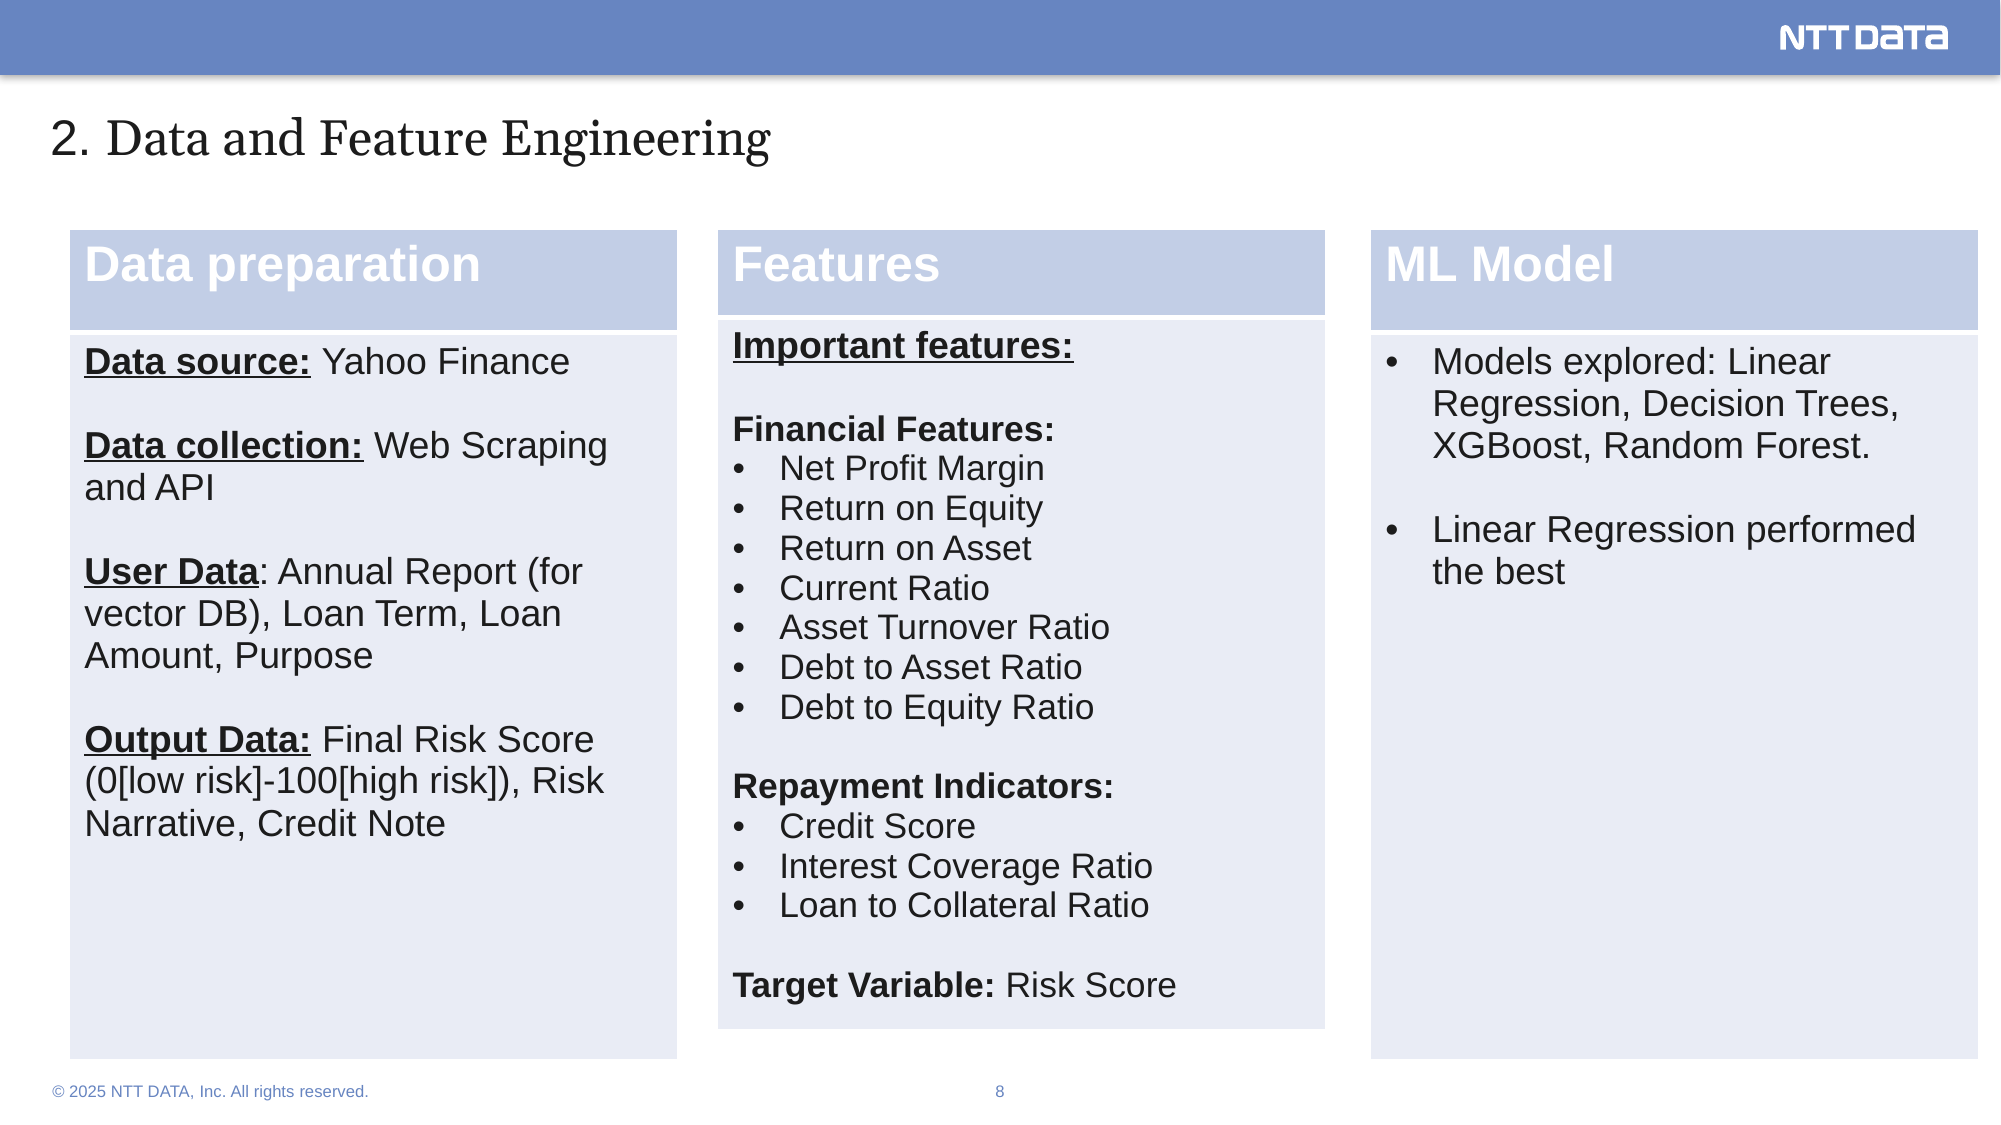

# 2. Data and Feature Engineering
| Data preparation |
| --- |
| Data source: Yahoo Finance Data collection: Web Scraping and API User Data: Annual Report (for vector DB), Loan Term, Loan Amount, Purpose Output Data: Final Risk Score (0[low risk]-100[high risk]), Risk Narrative, Credit Note |
| Features |
| --- |
| Important features: Financial Features: Net Profit Margin Return on Equity Return on Asset Current Ratio Asset Turnover Ratio Debt to Asset Ratio Debt to Equity Ratio Repayment Indicators: Credit Score Interest Coverage Ratio Loan to Collateral Ratio Target Variable: Risk Score |
| ML Model |
| --- |
| Models explored: Linear Regression, Decision Trees, XGBoost, Random Forest. Linear Regression performed the best |
© 2025 NTT DATA, Inc. All rights reserved.
8